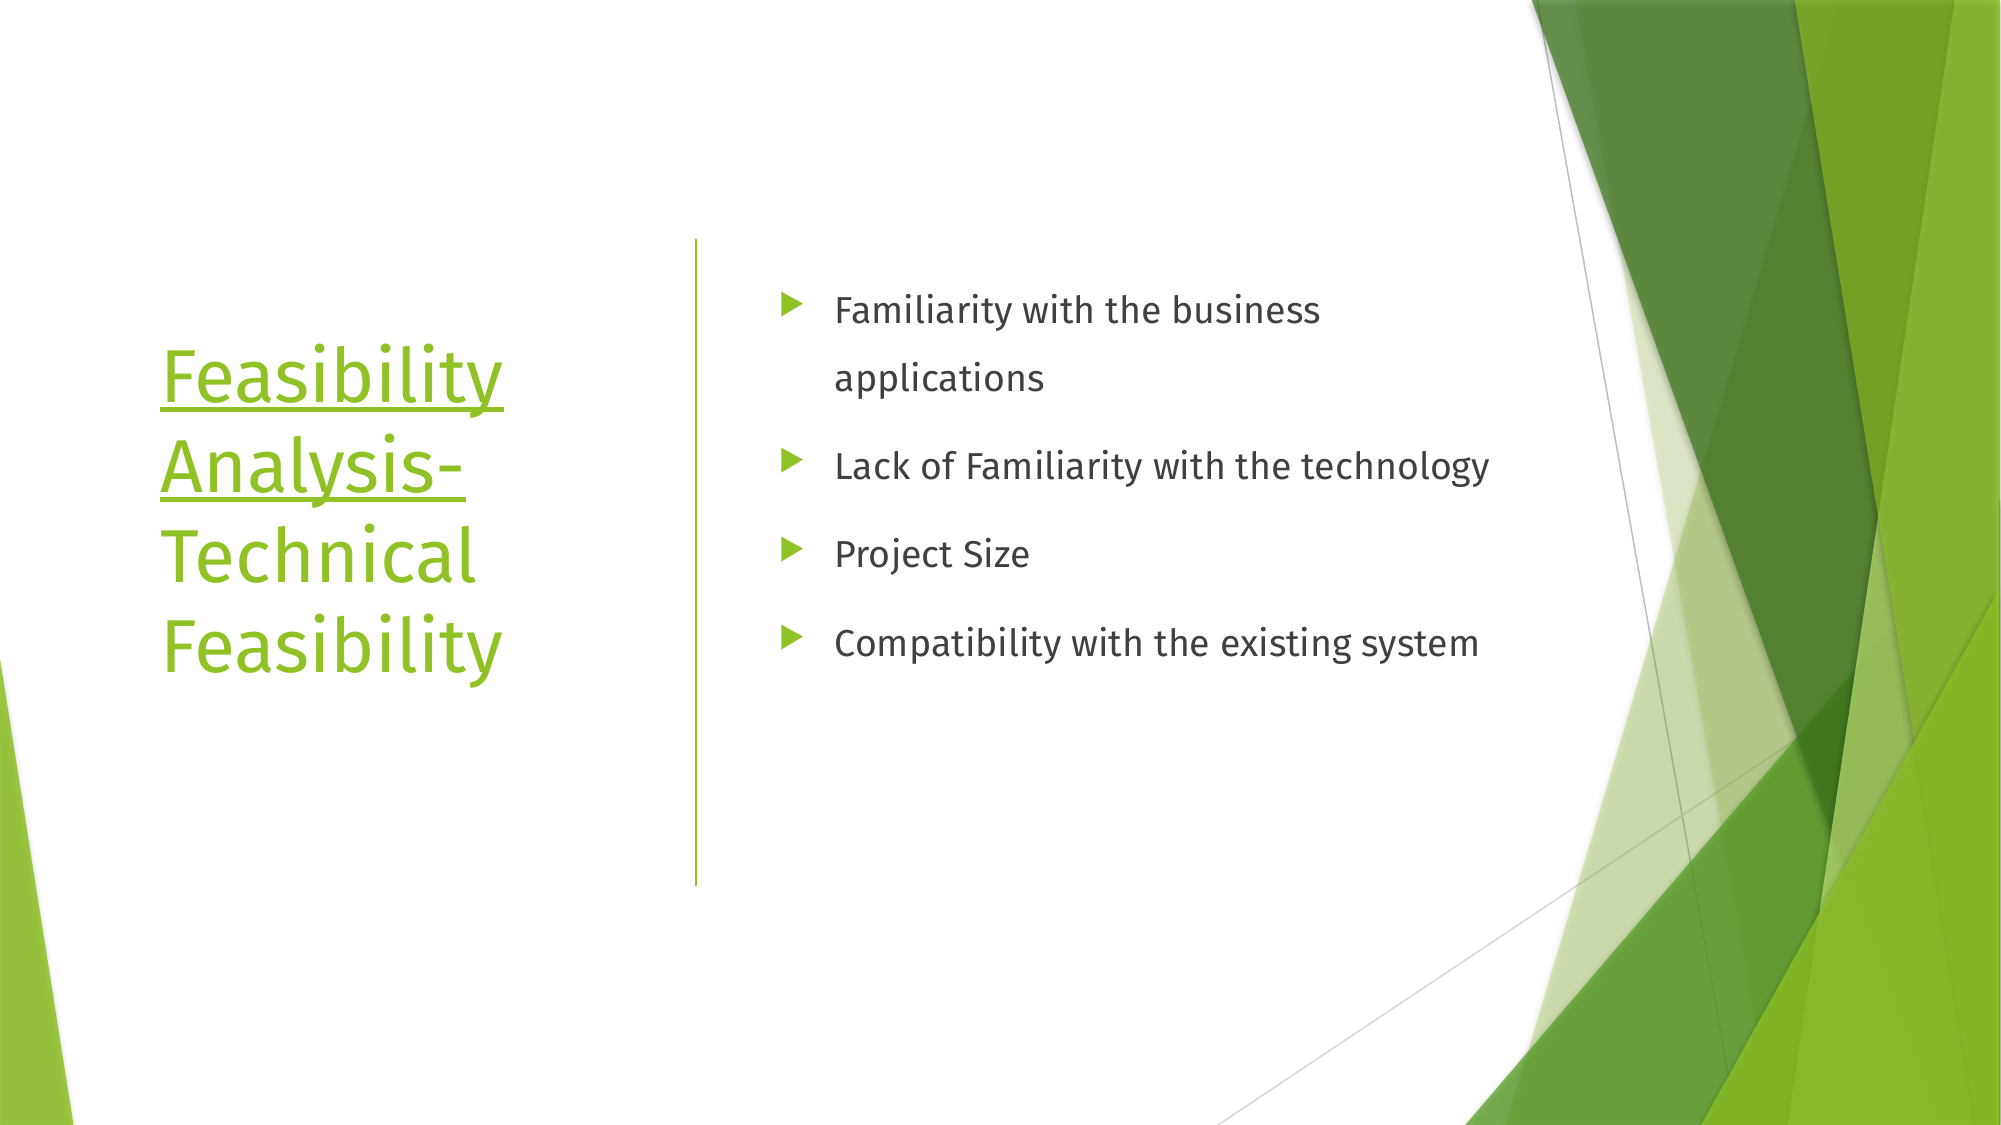

# Feasibility Analysis- Technical Feasibility
Familiarity with the business applications
Lack of Familiarity with the technology
Project Size
Compatibility with the existing system